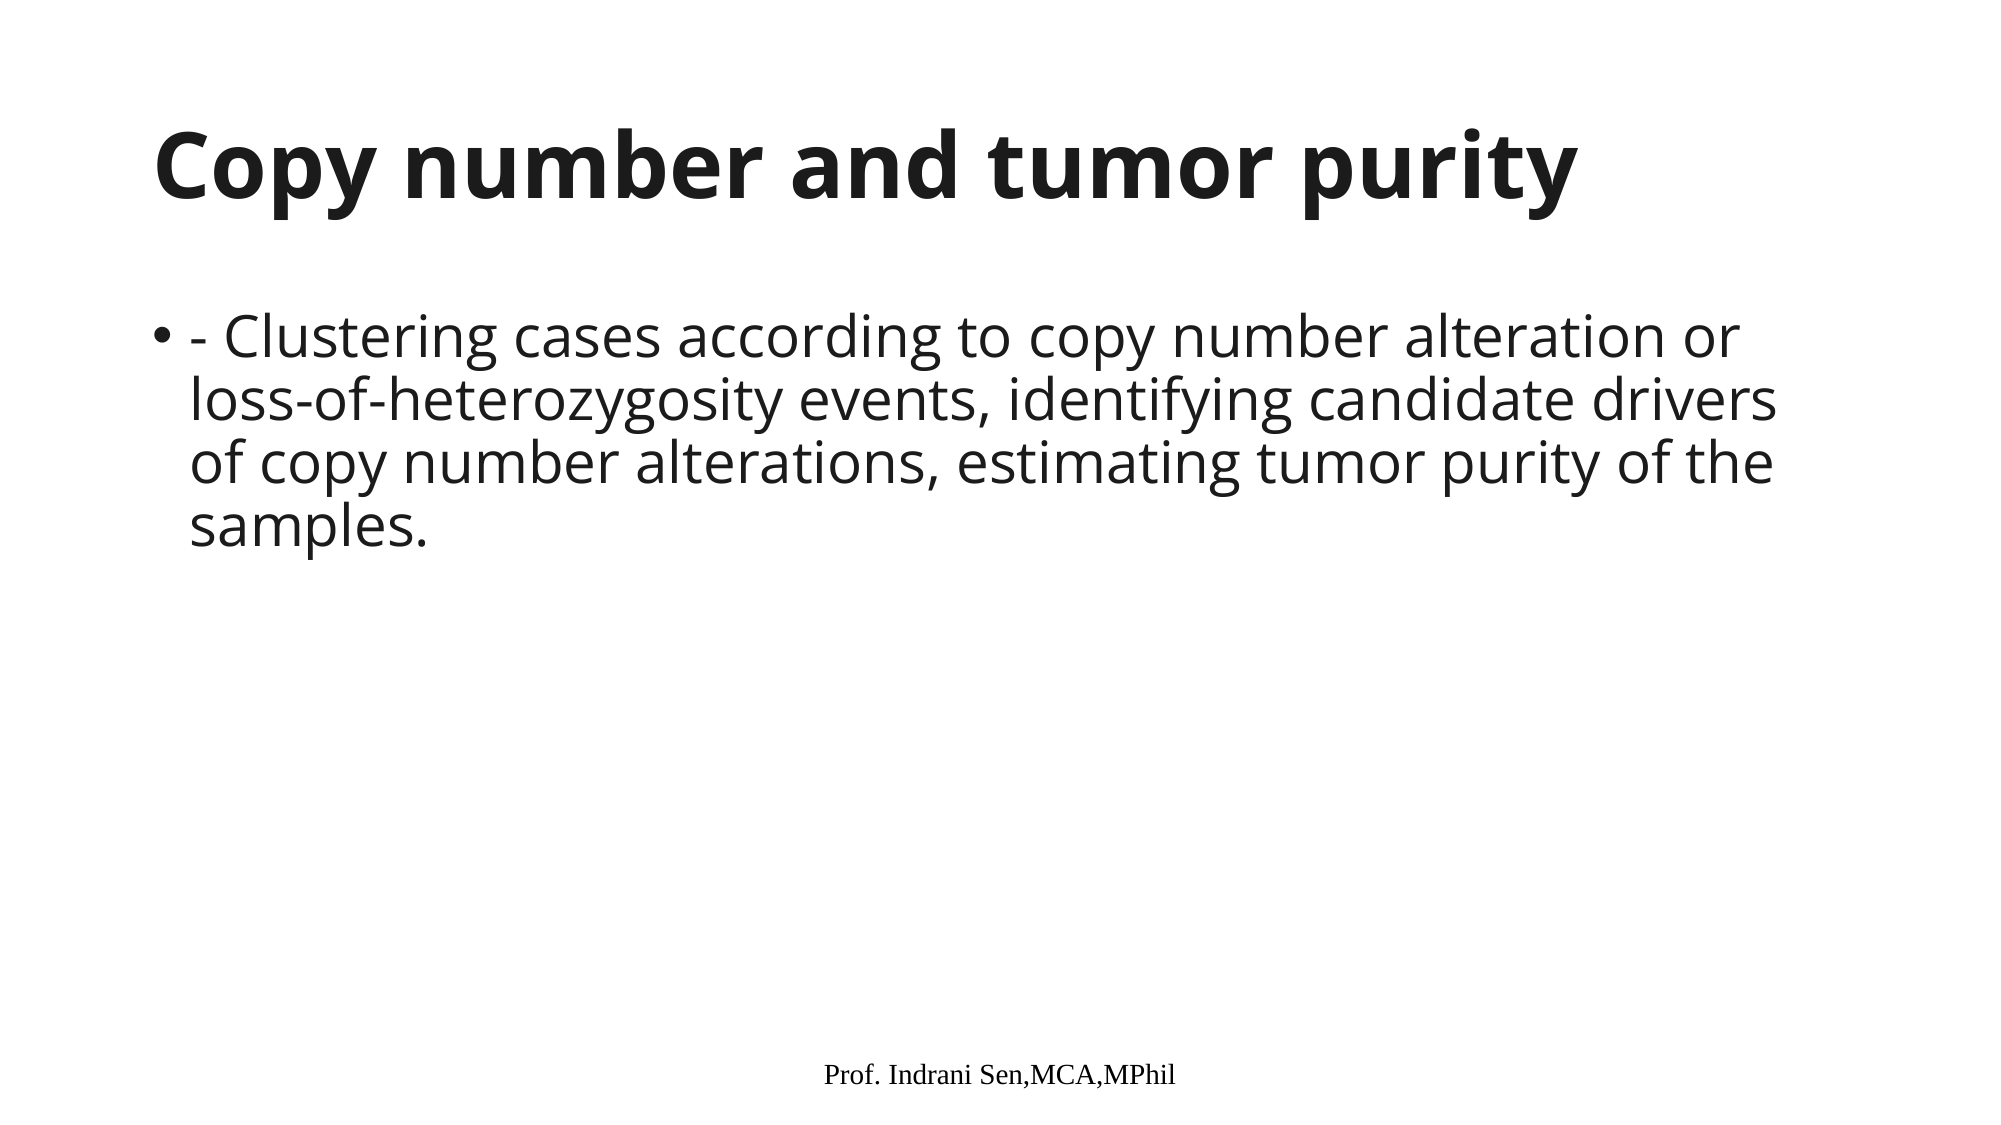

# Copy number and tumor purity
- Clustering cases according to copy number alteration or loss-of-heterozygosity events, identifying candidate drivers of copy number alterations, estimating tumor purity of the samples.

Prof. Indrani Sen,MCA,MPhil